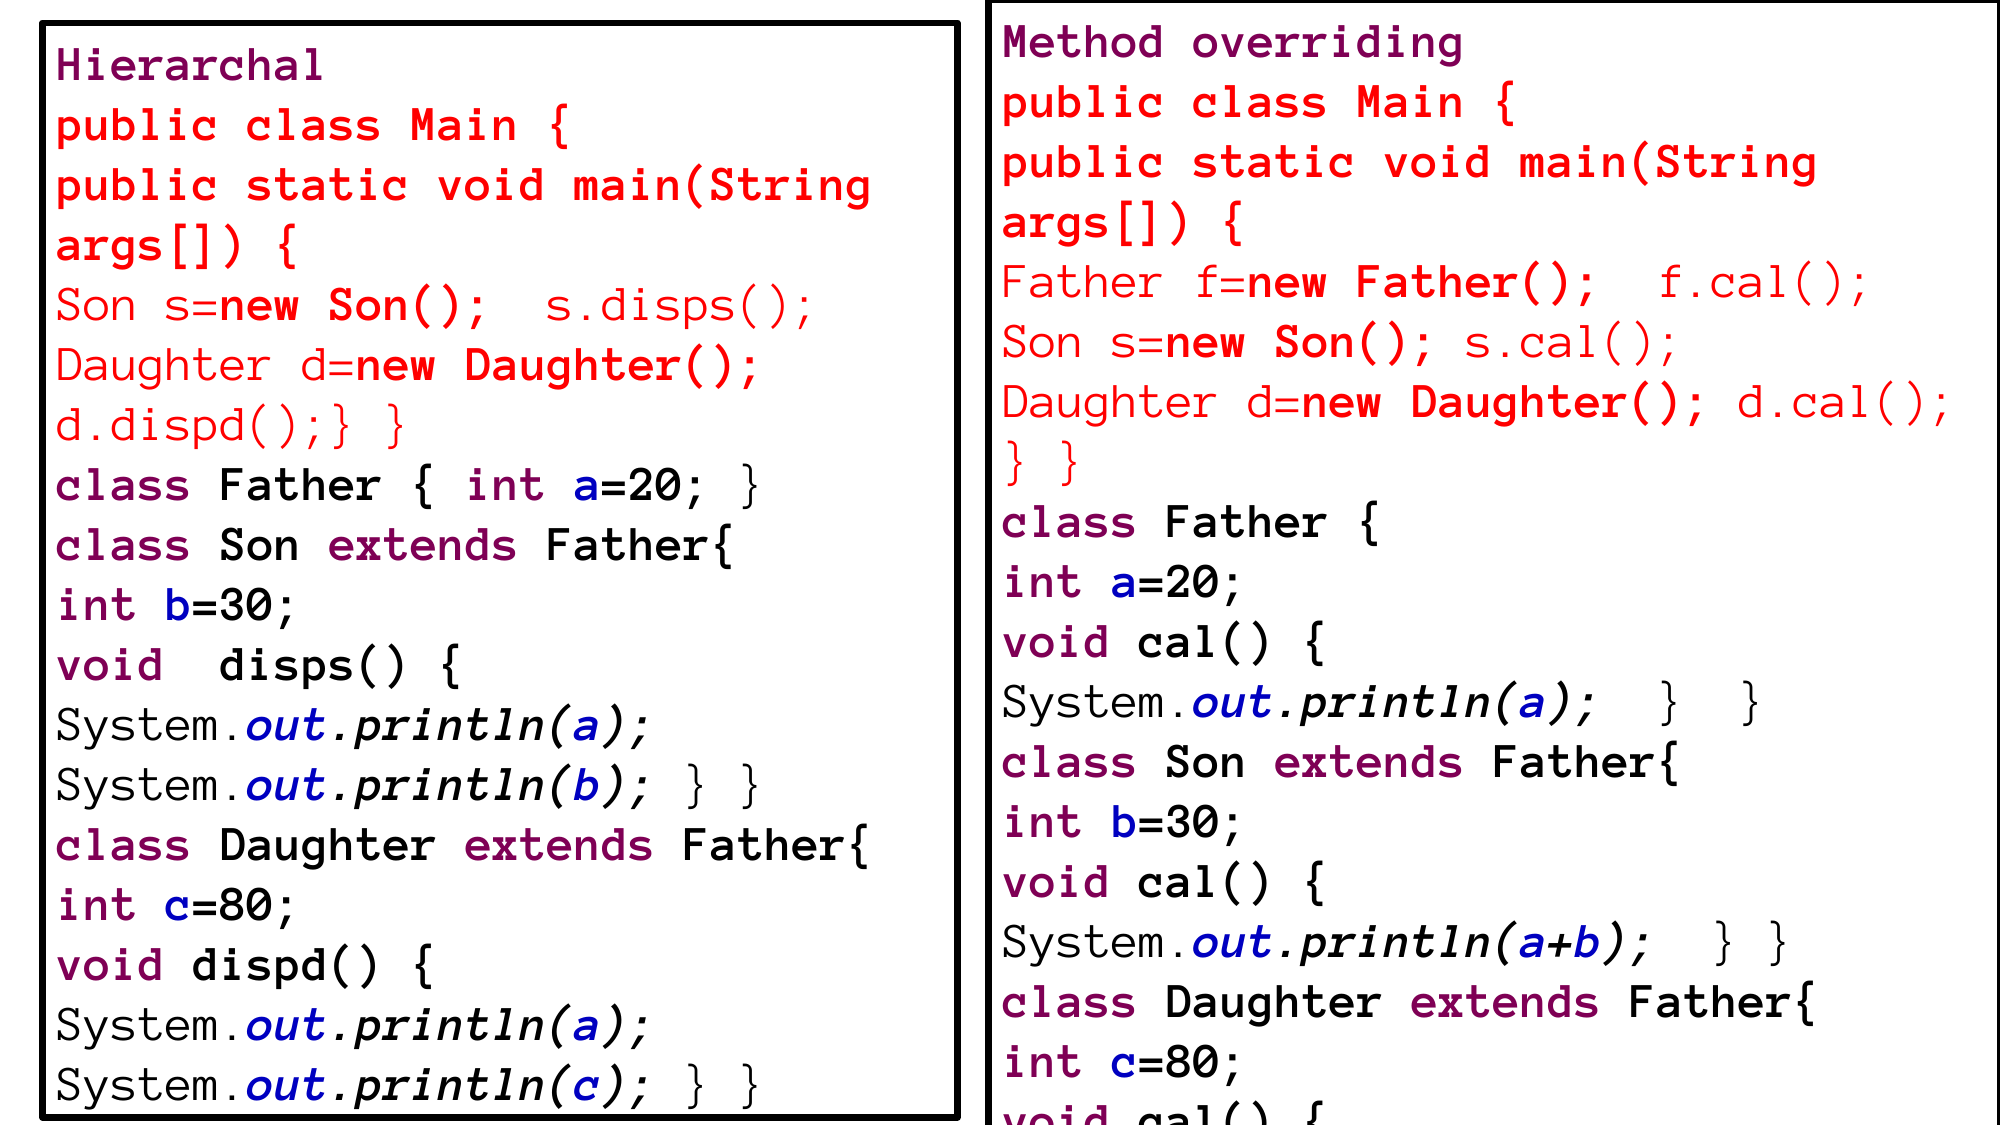

Method overriding
public class Main {
public static void main(String args[]) {
Father f=new Father();  f.cal();
Son s=new Son(); s.cal();
Daughter d=new Daughter(); d.cal();
} }
class Father {
int a=20;
void cal() {
System.out.println(a);  }  }
class Son extends Father{
int b=30;
void cal() {
System.out.println(a+b);  } }
class Daughter extends Father{
int c=80;
void cal() {
System.out.println(a+c); } }
Hierarchal
public class Main {
public static void main(String args[]) {
Son s=new Son();  s.disps();
Daughter d=new Daughter();
d.dispd();} }
class Father { int a=20; }
class Son extends Father{
int b=30;
void  disps() {
System.out.println(a);
System.out.println(b); } }
class Daughter extends Father{
int c=80;
void dispd() {
System.out.println(a);
System.out.println(c); } }